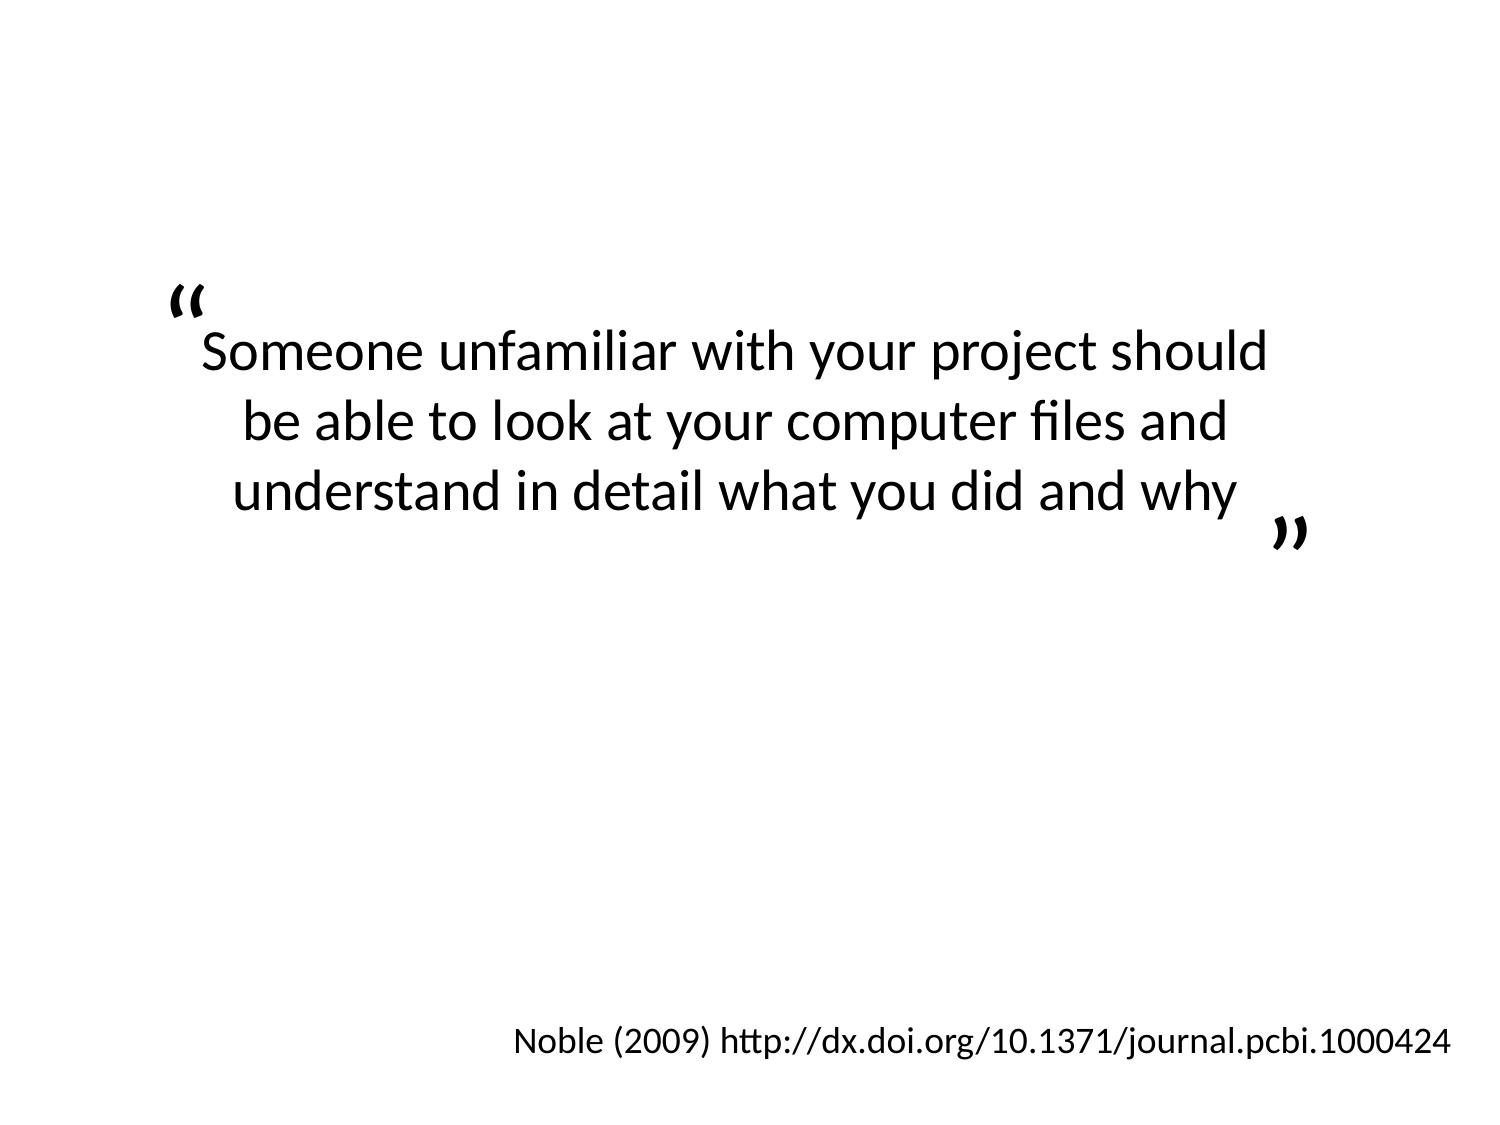

“
Someone unfamiliar with your project should be able to look at your computer files and understand in detail what you did and why
”
Noble (2009) http://dx.doi.org/10.1371/journal.pcbi.1000424